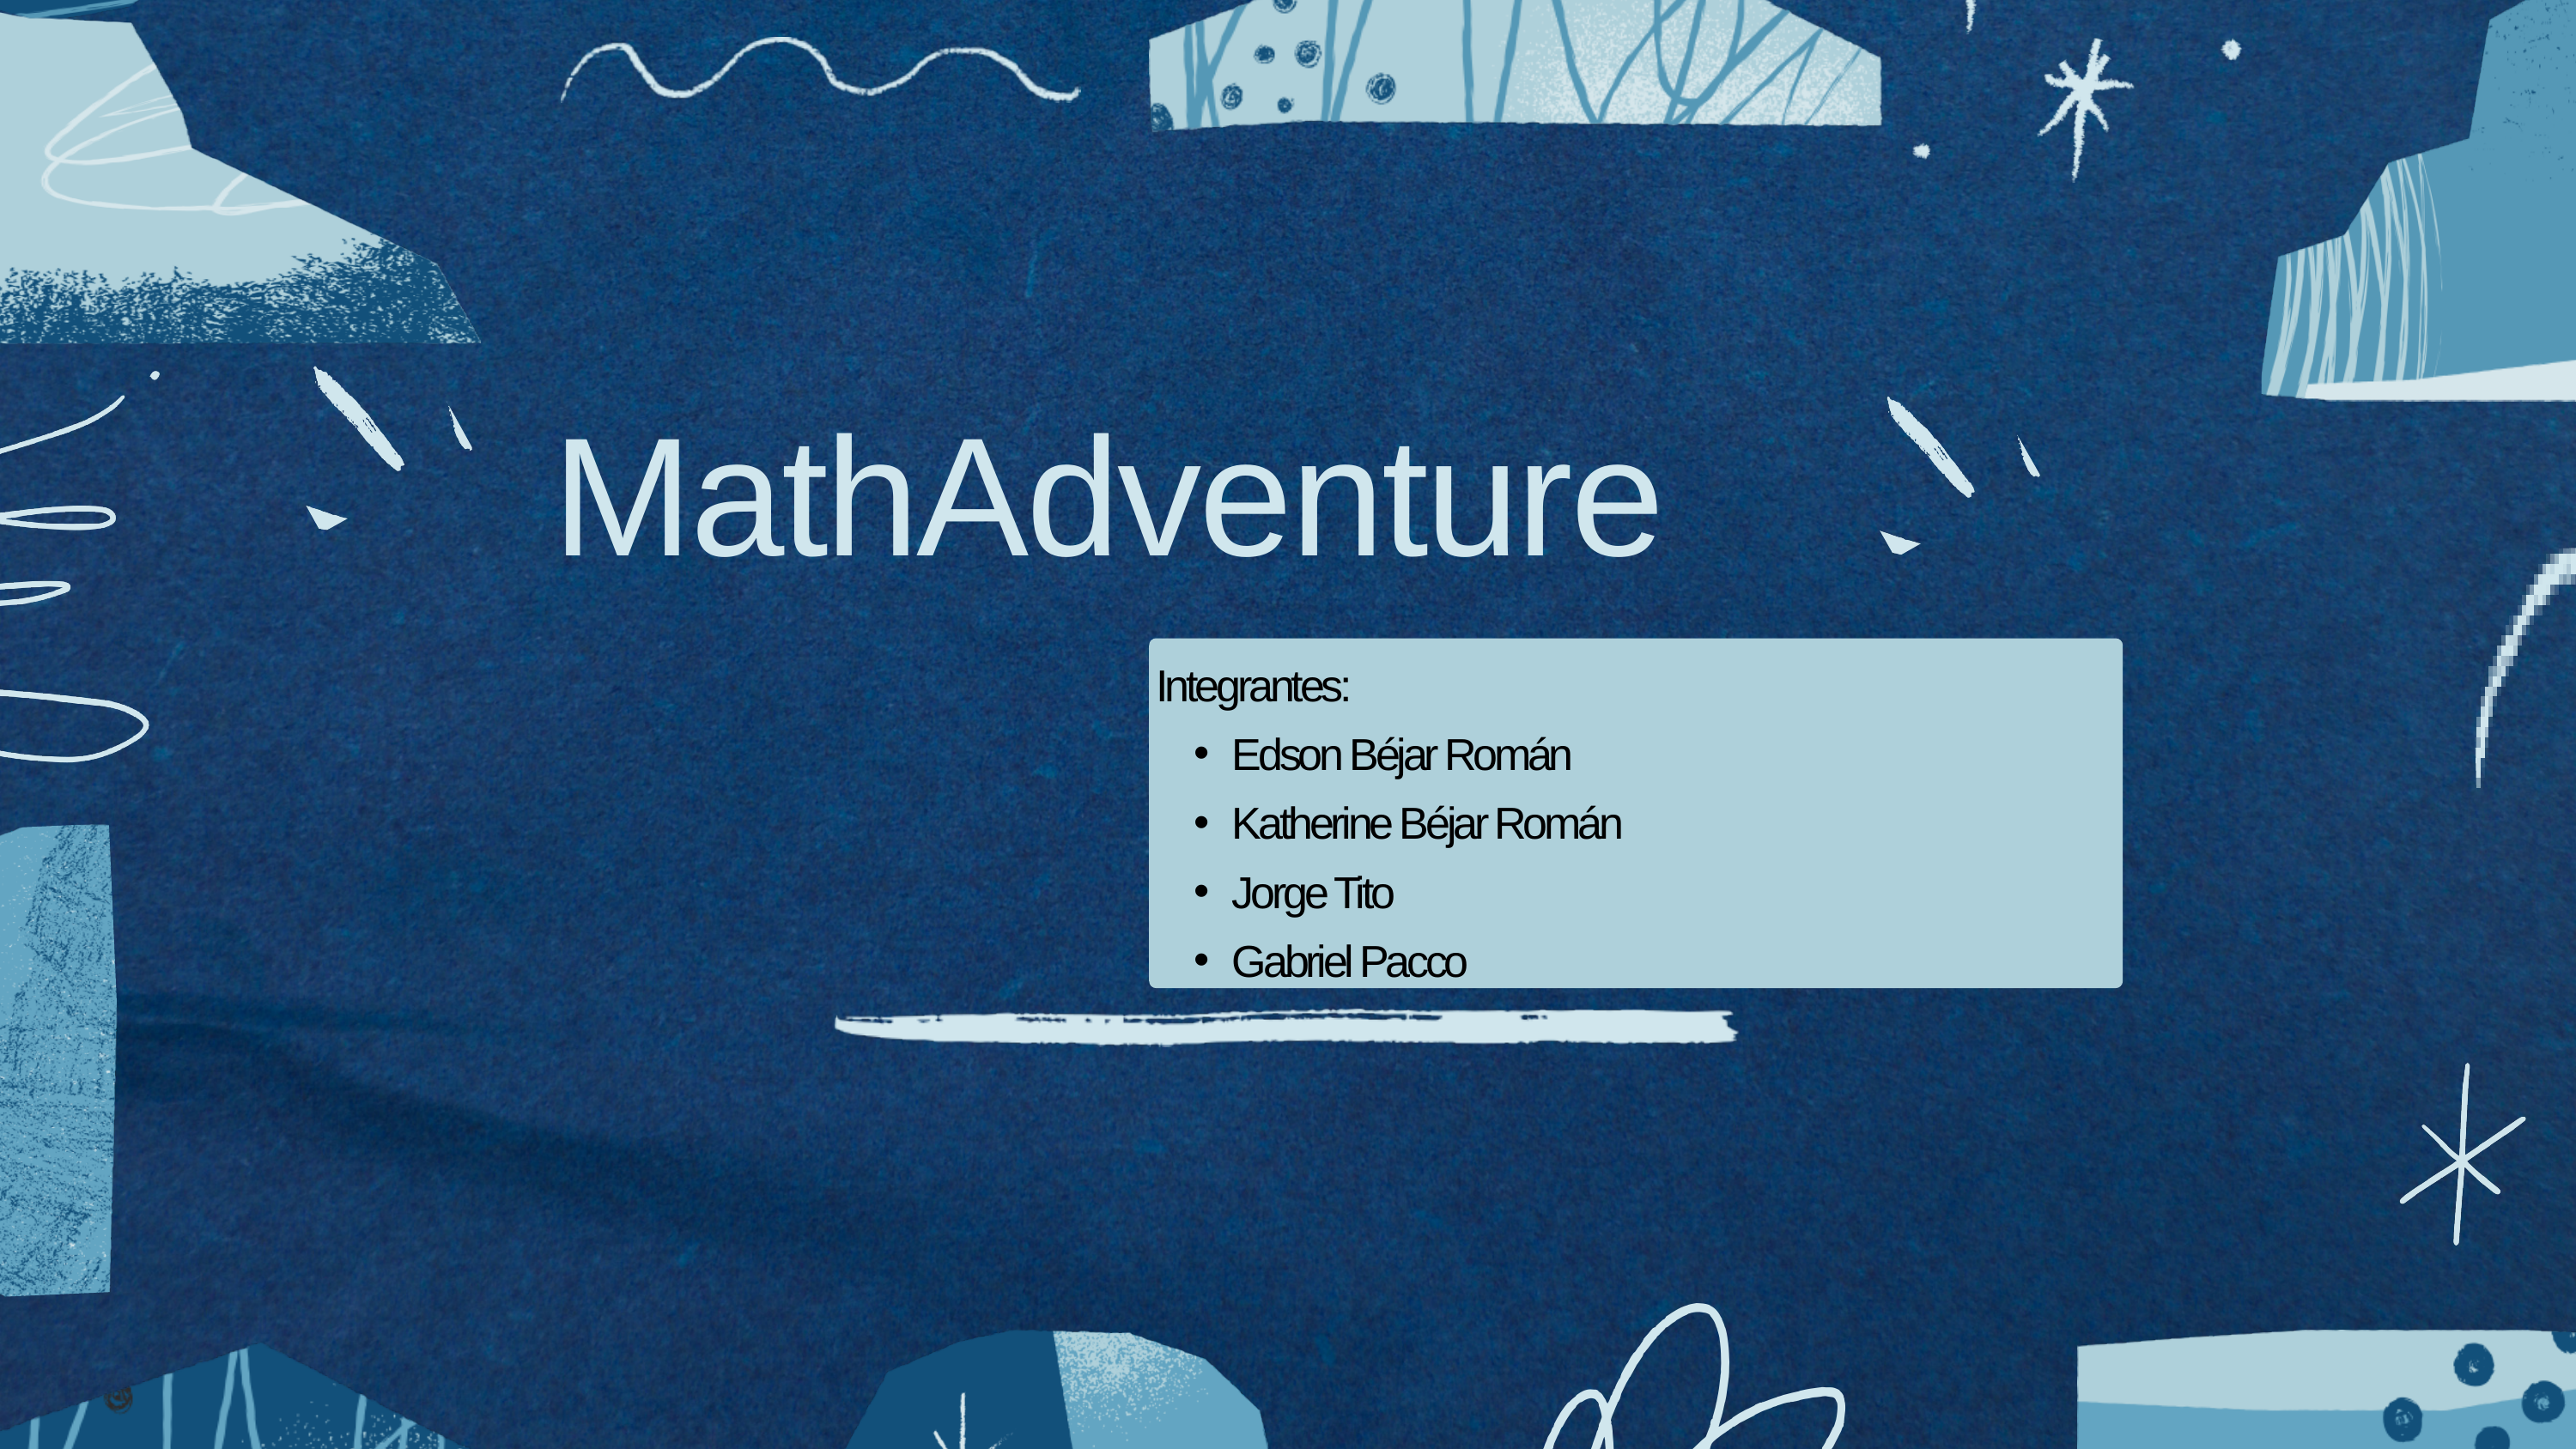

MathAdventure

Integrantes:

Edson Béjar Román

Katherine Béjar Román

Jorge Tito

Gabriel Pacco